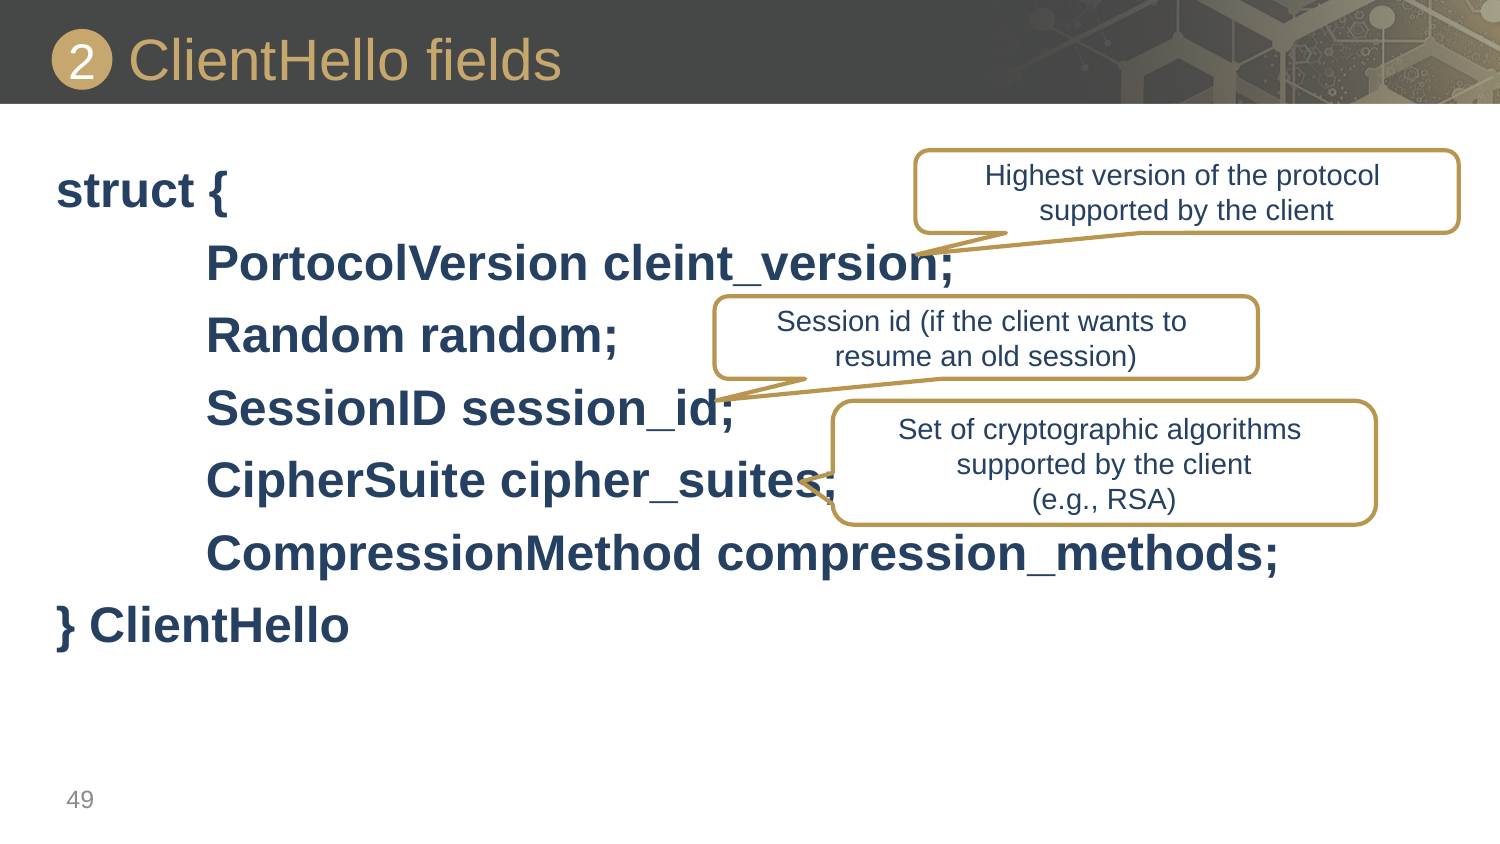

# ClientHello fields
2
struct {
	PortocolVersion cleint_version;
	Random random;
	SessionID session_id;
	CipherSuite cipher_suites;
	CompressionMethod compression_methods;
} ClientHello
Highest version of the protocol
supported by the client
Session id (if the client wants to
resume an old session)
Set of cryptographic algorithms
supported by the client
(e.g., RSA)
49